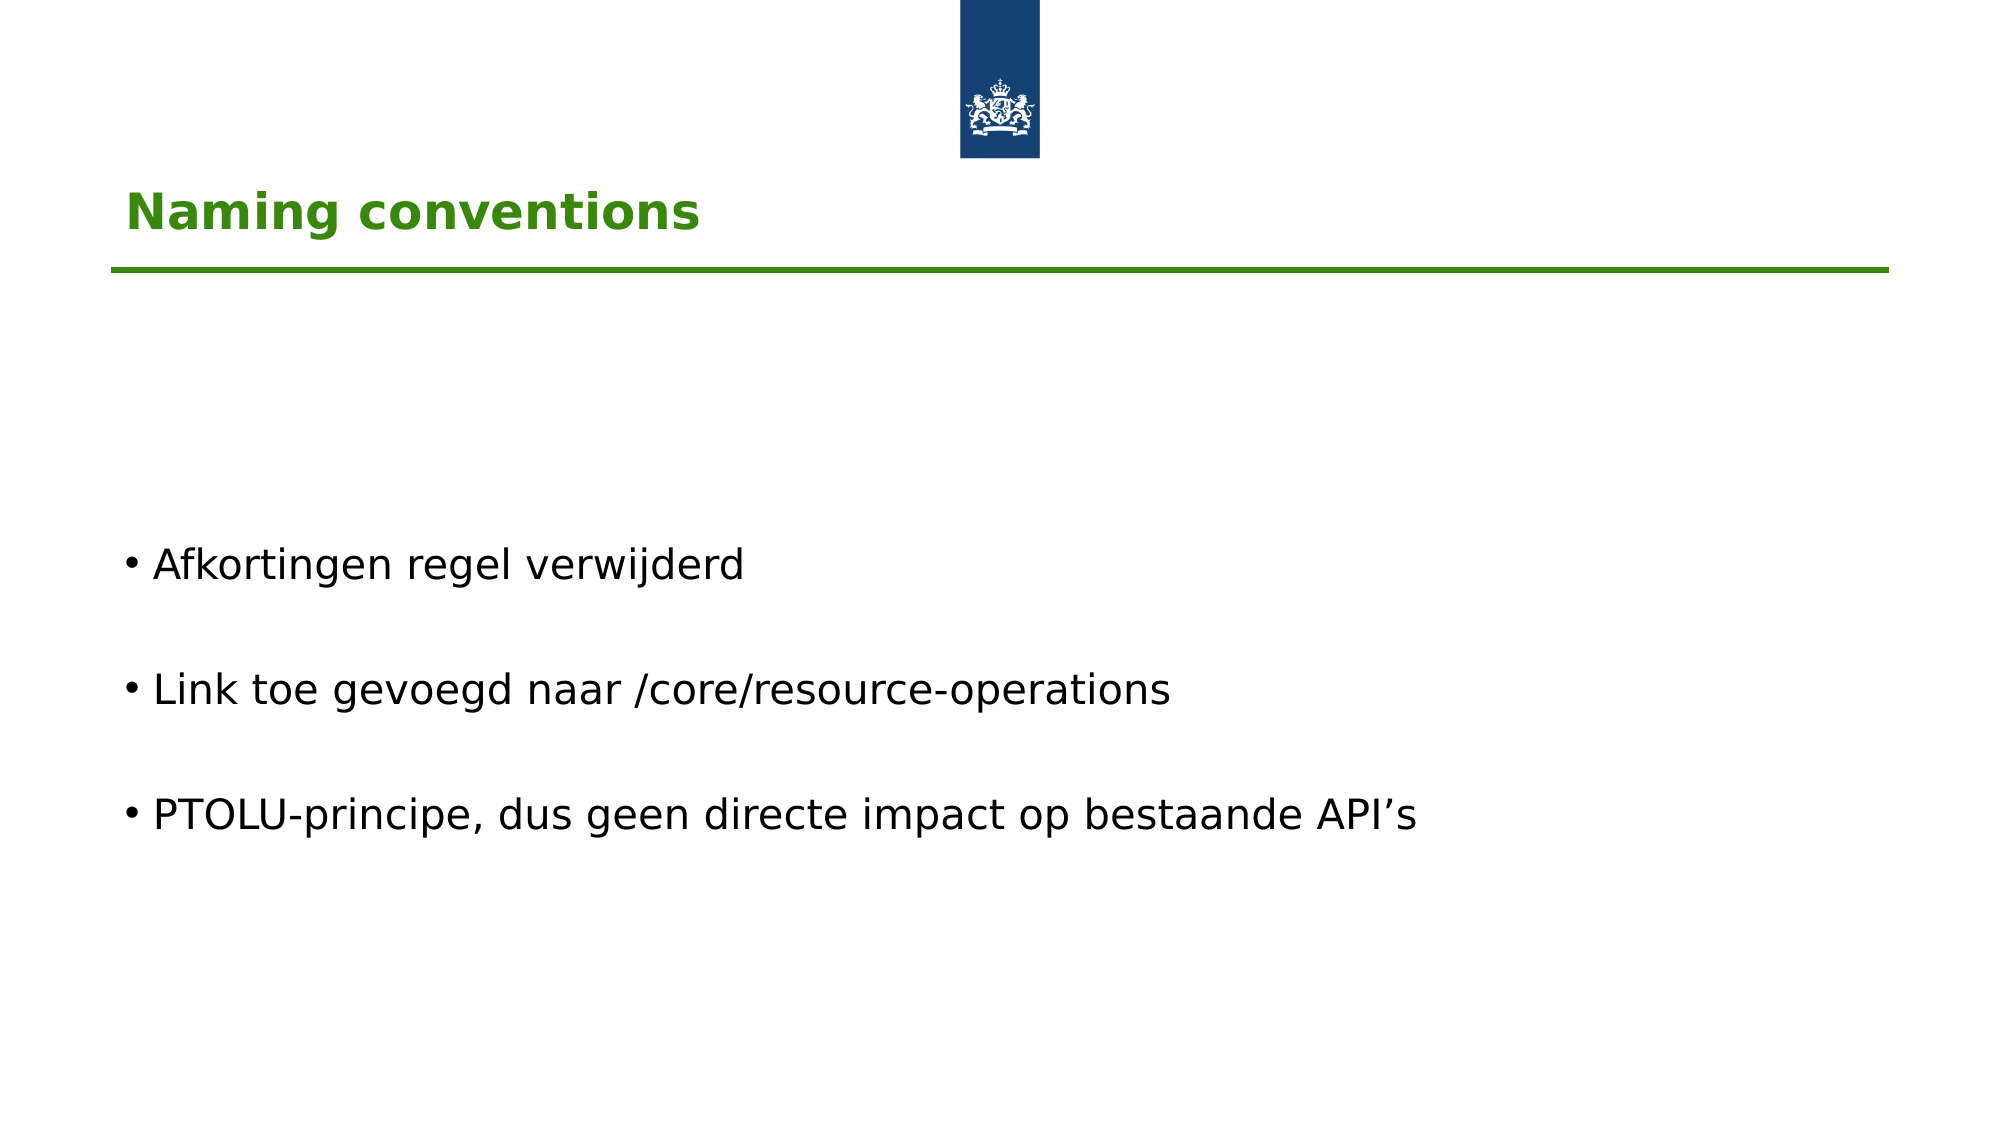

# Naming conventions
Afkortingen regel verwijderd
Link toe gevoegd naar /core/resource-operations
PTOLU-principe, dus geen directe impact op bestaande API’s